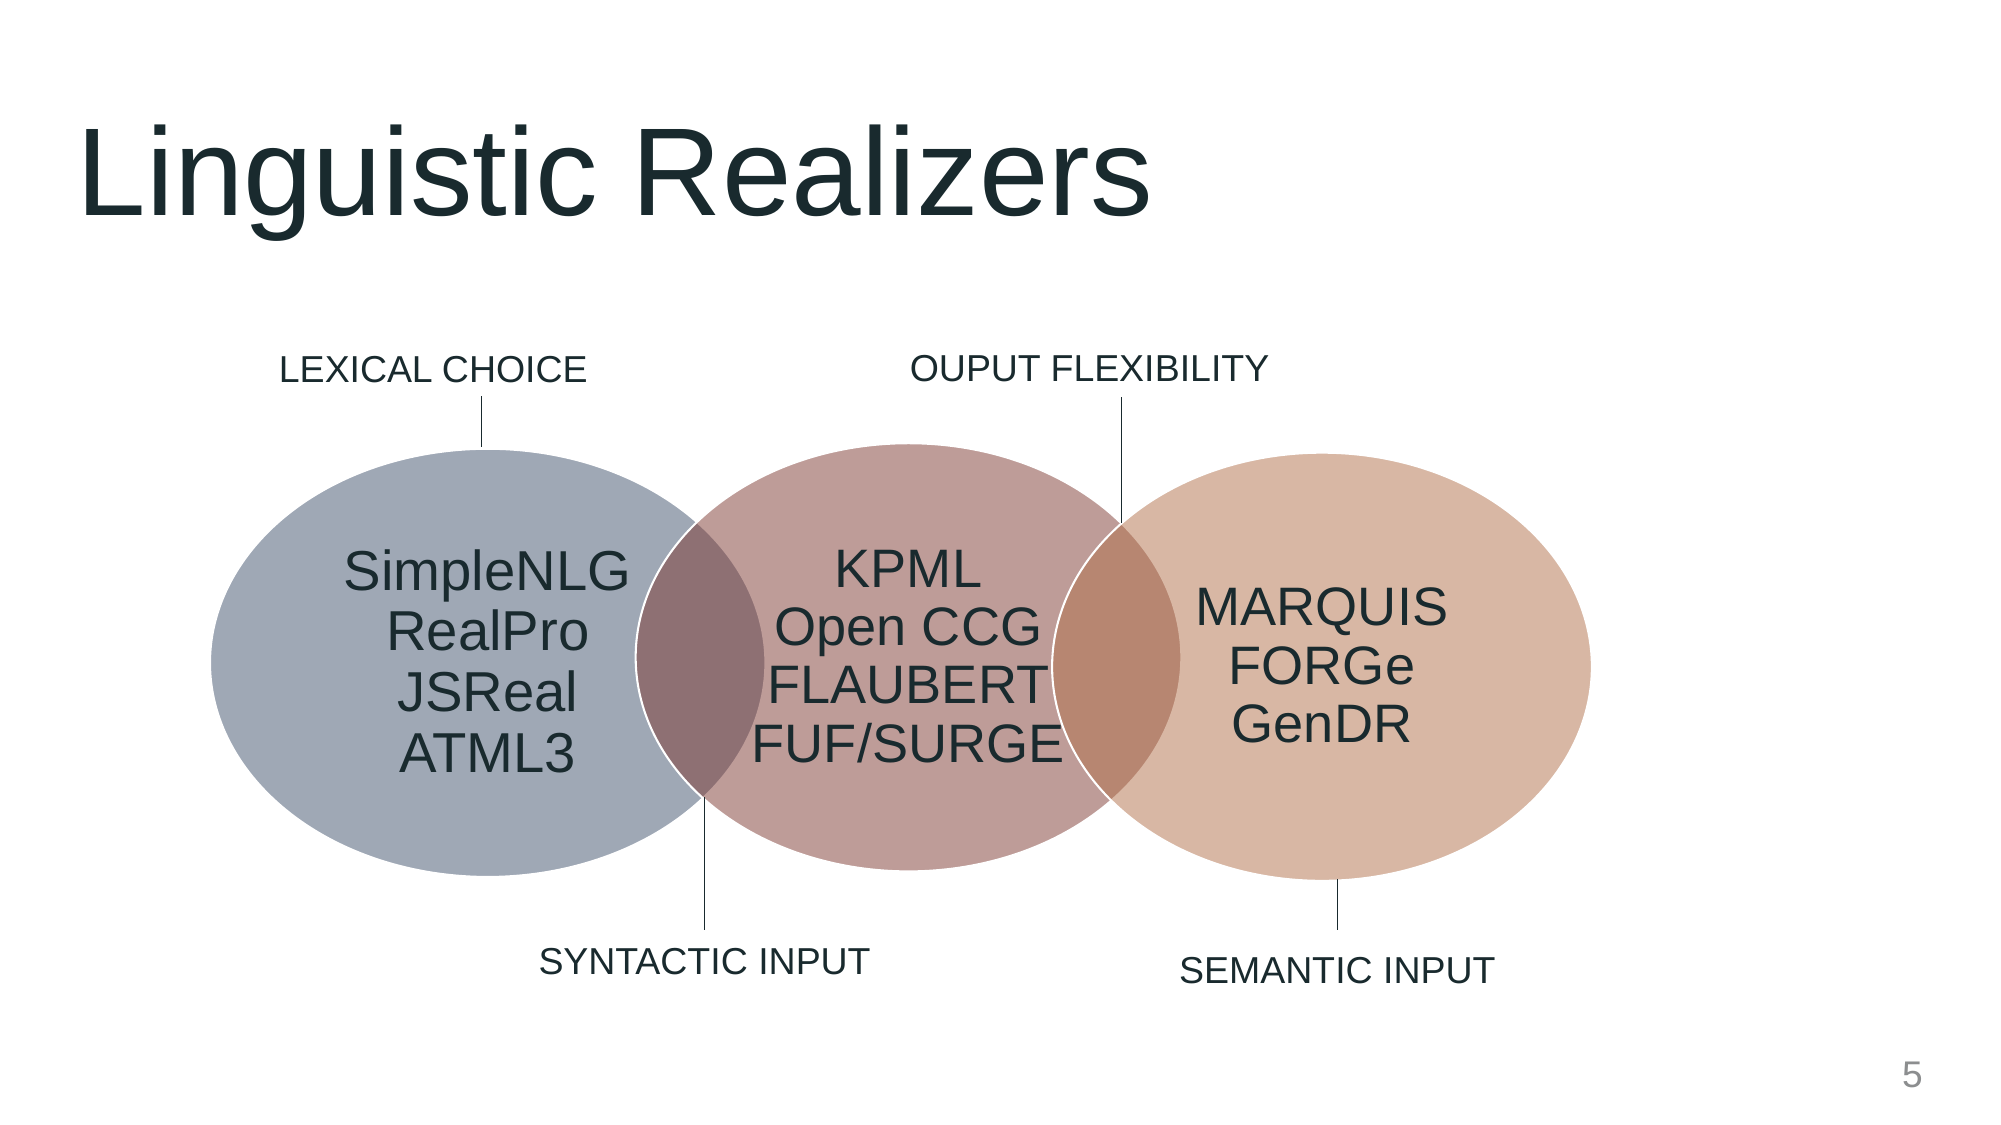

# Linguistic Realizers
SimpleNLG
RealPro
JSReal
ATML3
KPML
Open CCG
FLAUBERT
FUF/SURGE
MARQUIS
FORGe
GenDR
OUPUT FLEXIBILITY
LEXICAL CHOICE
SYNTACTIC INPUT
SEMANTIC INPUT
5